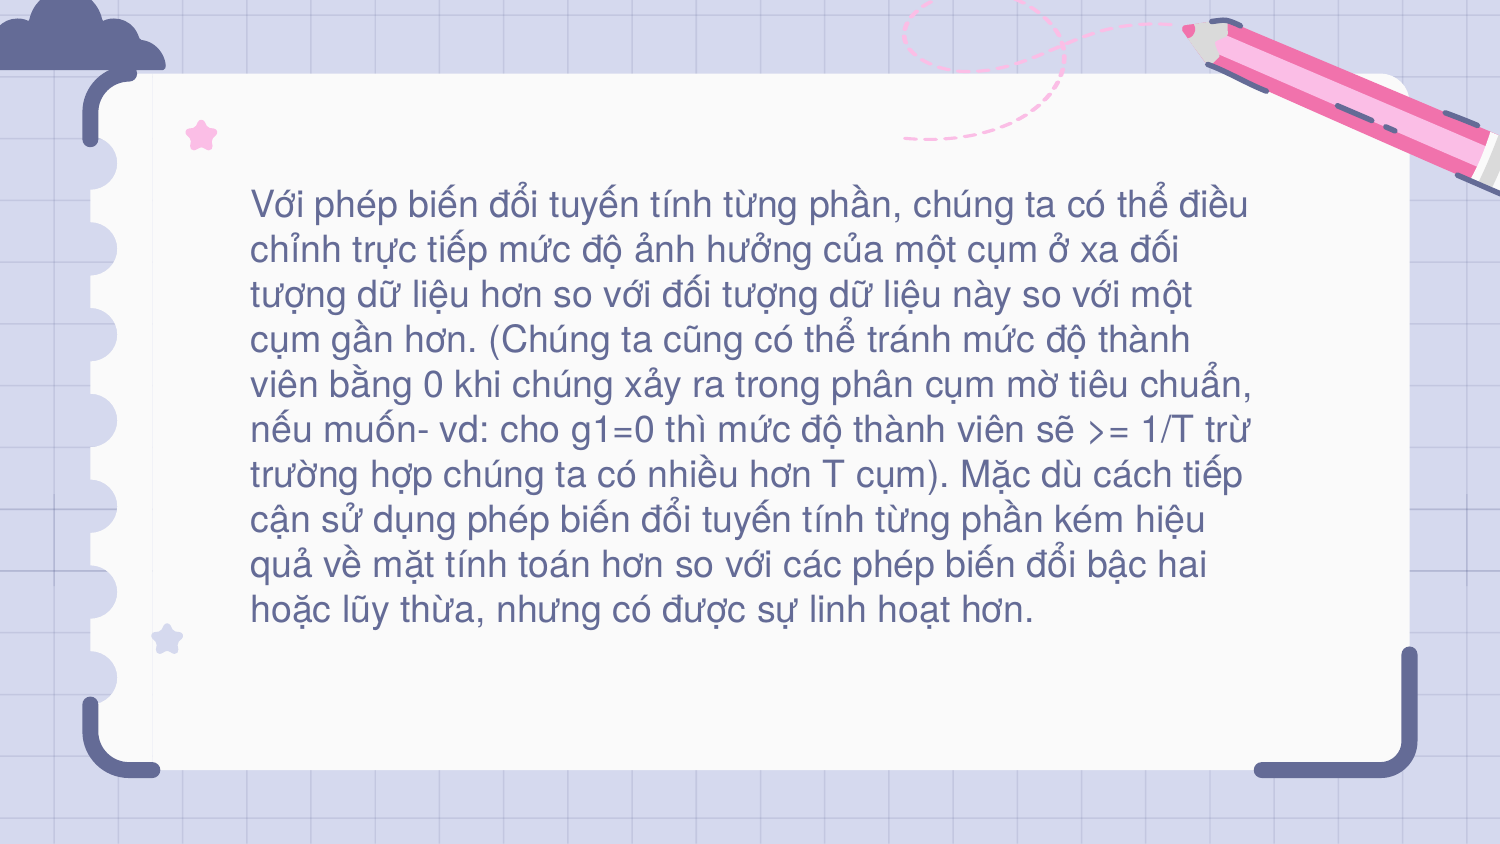

Với phép biến đổi tuyến tính từng phần, chúng ta có thể điều chỉnh trực tiếp mức độ ảnh hưởng của một cụm ở xa đối tượng dữ liệu hơn so với đối tượng dữ liệu này so với một cụm gần hơn. (Chúng ta cũng có thể tránh mức độ thành viên bằng 0 khi chúng xảy ra trong phân cụm mờ tiêu chuẩn, nếu muốn- vd: cho g1=0 thì mức độ thành viên sẽ >= 1/T trừ trường hợp chúng ta có nhiều hơn T cụm). Mặc dù cách tiếp cận sử dụng phép biến đổi tuyến tính từng phần kém hiệu quả về mặt tính toán hơn so với các phép biến đổi bậc hai hoặc lũy thừa, nhưng có được sự linh hoạt hơn.